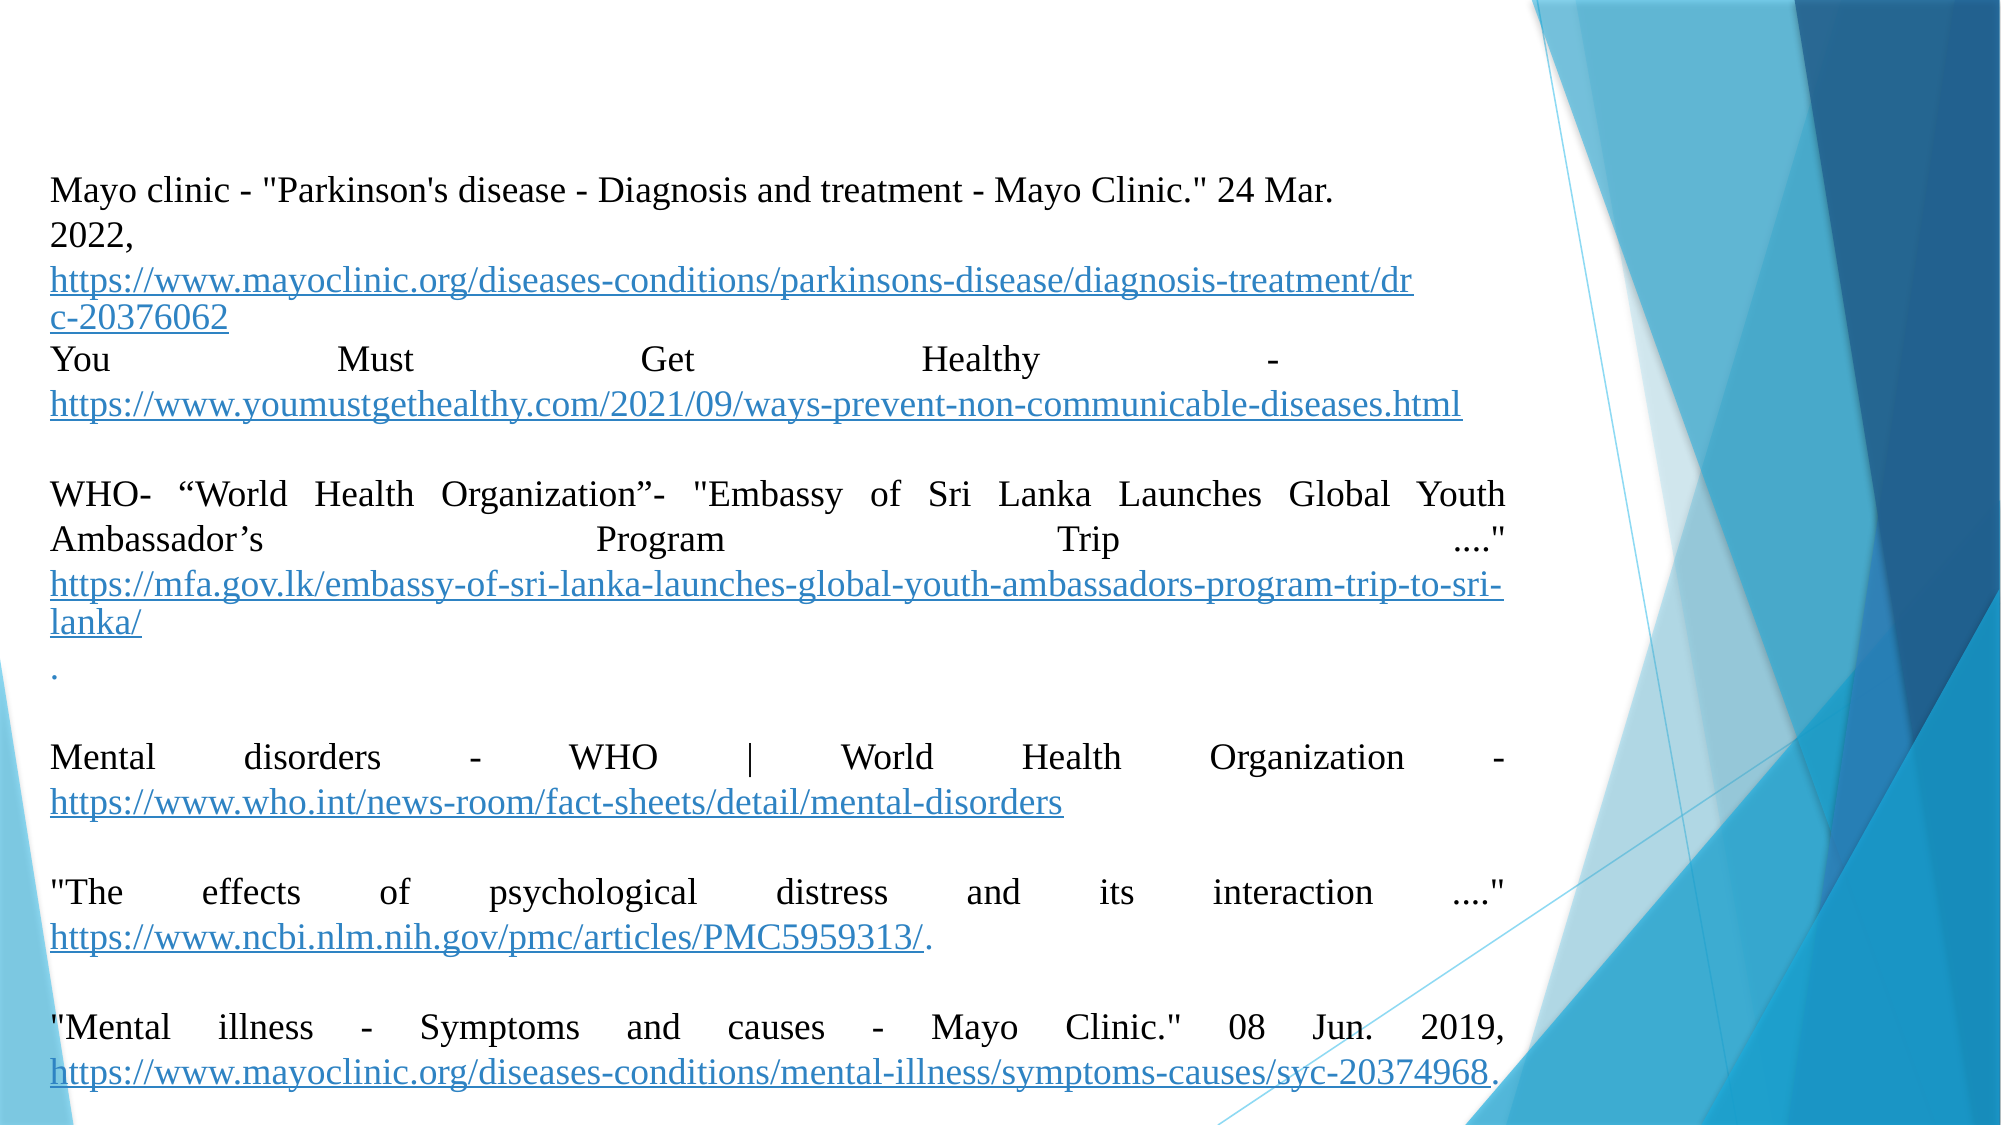

Mayo clinic - "Parkinson's disease - Diagnosis and treatment - Mayo Clinic." 24 Mar. 2022, https://www.mayoclinic.org/diseases-conditions/parkinsons-disease/diagnosis-treatment/drc-20376062
You Must Get Healthy -  https://www.youmustgethealthy.com/2021/09/ways-prevent-non-communicable-diseases.html

WHO- “World Health Organization”- "Embassy of Sri Lanka Launches Global Youth Ambassador’s Program Trip ...." https://mfa.gov.lk/embassy-of-sri-lanka-launches-global-youth-ambassadors-program-trip-to-sri-lanka/.

Mental disorders - WHO | World Health Organization - https://www.who.int/news-room/fact-sheets/detail/mental-disorders

"The effects of psychological distress and its interaction ...." https://www.ncbi.nlm.nih.gov/pmc/articles/PMC5959313/.

"Mental illness - Symptoms and causes - Mayo Clinic." 08 Jun. 2019, https://www.mayoclinic.org/diseases-conditions/mental-illness/symptoms-causes/syc-20374968.